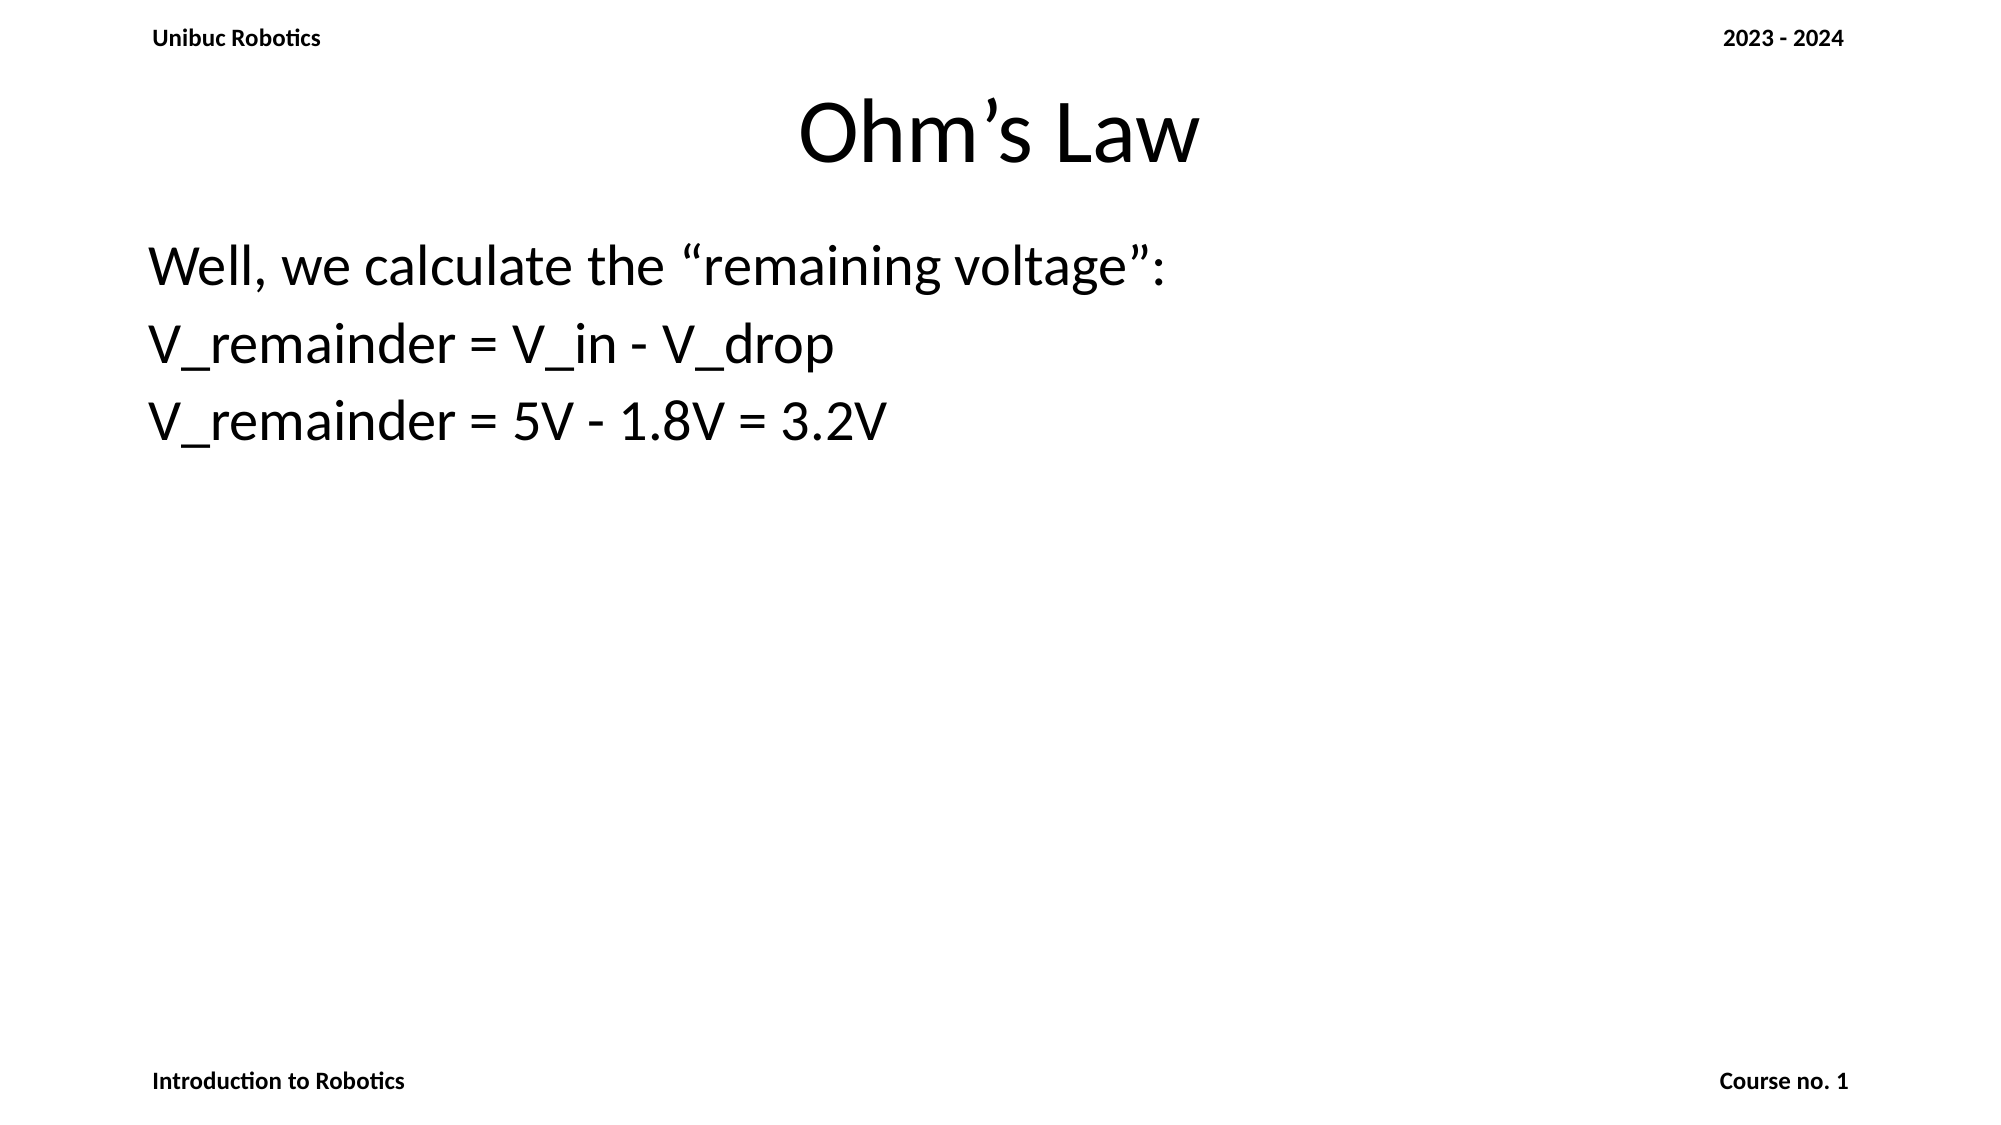

# Ohm’s Law
Well, we calculate the “remaining voltage”:
V_remainder = V_in - V_drop
V_remainder = 5V - 1.8V = 3.2V